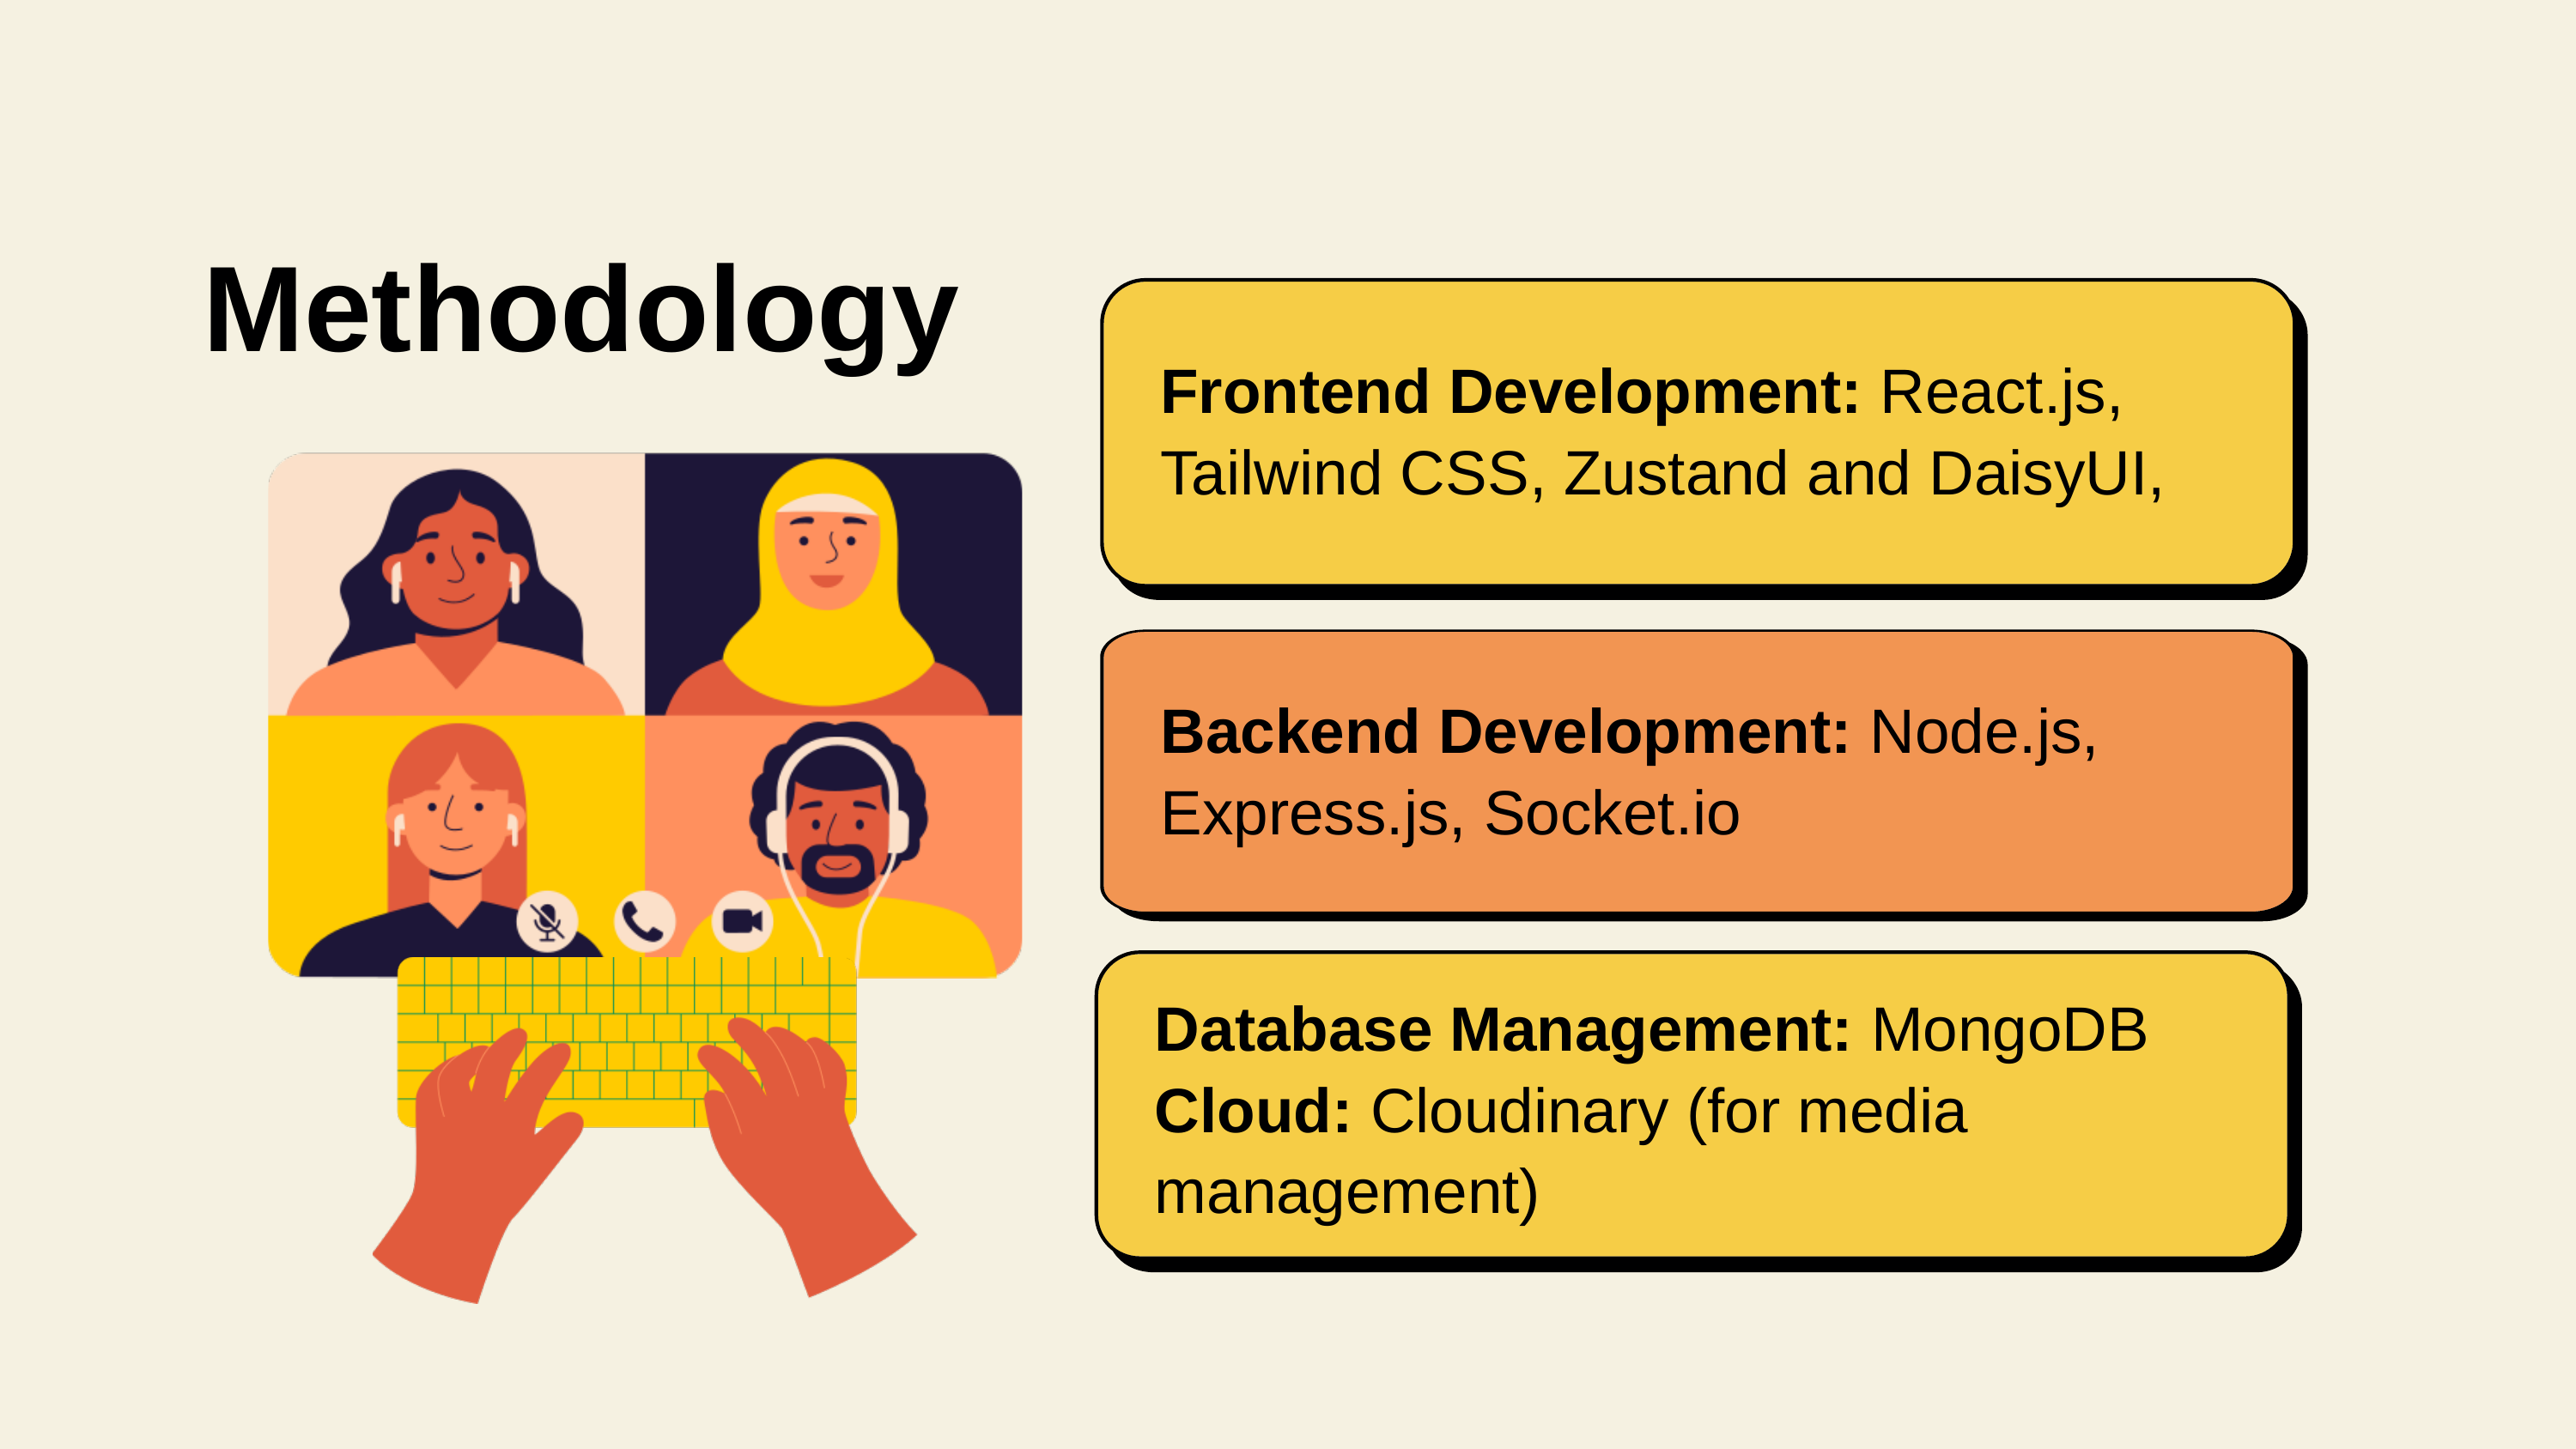

Methodology

Frontend Development: React.js, Tailwind CSS, Zustand and DaisyUI,

Backend Development: Node.js, Express.js, Socket.io

Database Management: MongoDB
Cloud: Cloudinary (for media management)